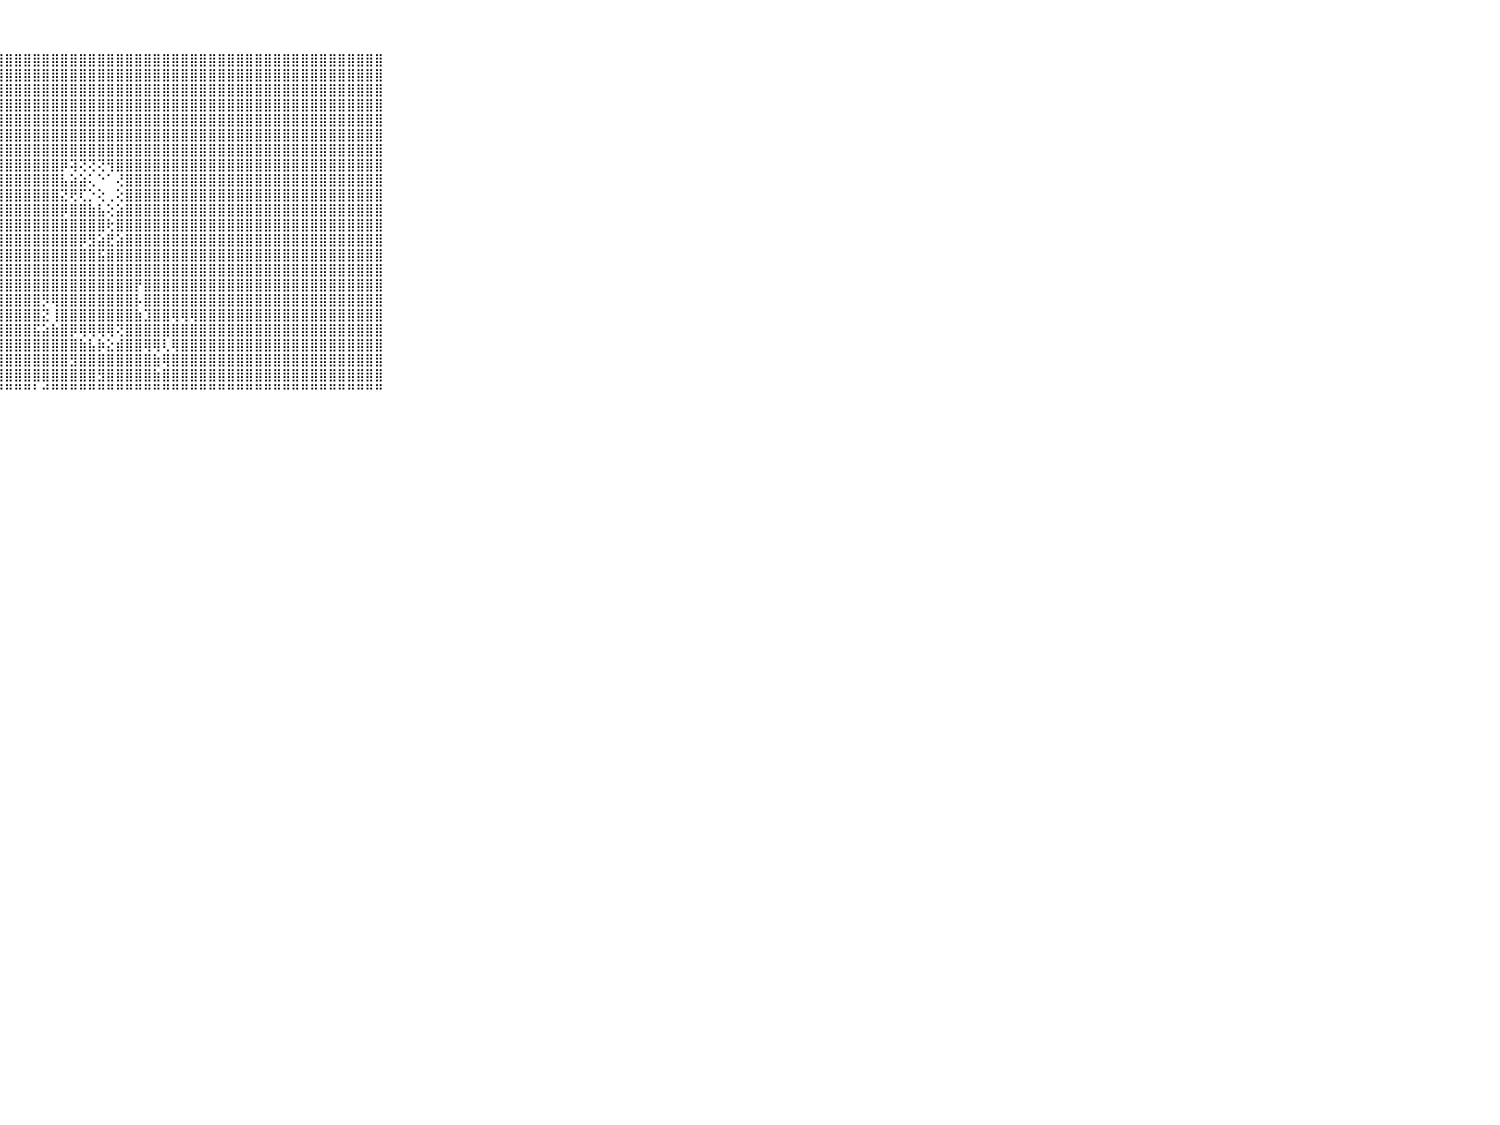

⠀⠀⠀⠀⠀⠀⠀⠀⠀⠀⠀⣿⣿⣿⣿⣿⣿⣿⣿⣿⣿⣿⡇⢕⣿⣿⣿⣿⣿⣿⣿⣿⣿⣿⣿⣿⣿⣿⣿⣿⣿⣿⣿⣿⣿⣿⣿⣿⣿⣿⣿⣿⣿⣿⣿⣿⣿⣿⣿⣿⣿⣿⣿⣿⣿⣿⣿⣿⣿⠀⠀⠀⠀⠀⠀⠀⠀⠀⠀⠀⠀
⠀⠀⠀⠀⠀⠀⠀⠀⠀⠀⠀⣿⣿⣿⣿⣿⣿⣿⣿⣿⣿⣿⡇⢕⣿⣿⣿⣿⣿⣿⣿⣿⣿⣿⣿⣿⣿⣿⣿⣿⣿⣿⣿⣿⣿⣿⣿⣿⣿⣿⣿⣿⣿⣿⣿⣿⣿⣿⣿⣿⣿⣿⣿⣿⣿⣿⣿⣿⣿⠀⠀⠀⠀⠀⠀⠀⠀⠀⠀⠀⠀
⠀⠀⠀⠀⠀⠀⠀⠀⠀⠀⠀⣿⣿⣿⣿⣿⣿⣿⣿⣿⣿⣿⡇⢕⣿⣿⣿⣿⣿⣿⣿⣿⣿⣿⣿⣿⣿⣿⣿⣿⣿⣿⣿⣿⣿⣿⣿⣿⣿⣿⣿⣿⣿⣿⣿⣿⣿⣿⣿⣿⣿⣿⣿⣿⣿⣿⣿⣿⣿⠀⠀⠀⠀⠀⠀⠀⠀⠀⠀⠀⠀
⠀⠀⠀⠀⠀⠀⠀⠀⠀⠀⠀⣿⣿⣿⣿⣿⣿⣿⣿⣿⣿⣿⡇⢜⣿⣿⣿⣿⣿⣿⣿⣿⣿⣿⣿⣿⣿⣿⣿⣿⣿⣿⣿⣿⣿⣿⣿⣿⣿⣿⣿⣿⣿⣿⣿⣿⣿⣿⣿⣿⣿⣿⣿⣿⣿⣿⣿⣿⣿⠀⠀⠀⠀⠀⠀⠀⠀⠀⠀⠀⠀
⠀⠀⠀⠀⠀⠀⠀⠀⠀⠀⠀⣿⣿⣿⣿⣿⣿⣿⣿⣿⣿⣿⣇⢕⢽⣿⣿⣿⣿⣿⣿⣿⣿⣿⣿⣿⣿⣿⣿⣿⣿⣿⣿⣿⣿⣿⣿⣿⣿⣿⣿⣿⣿⣿⣿⣿⣿⣿⣿⣿⣿⣿⣿⣿⣿⣿⣿⣿⣿⠀⠀⠀⠀⠀⠀⠀⠀⠀⠀⠀⠀
⠀⠀⠀⠀⠀⠀⠀⠀⠀⠀⠀⣿⣿⣿⣿⣿⣿⣿⣿⣿⣿⣿⣧⢕⢽⣿⣿⣿⣿⣿⣿⣿⣿⣿⣿⣿⣿⣿⣿⣿⣿⣿⣿⣿⣿⣿⣿⣿⣿⣿⣿⣿⣿⣿⣿⣿⣿⣿⣿⣿⣿⣿⣿⣿⣿⣿⣿⣿⣿⠀⠀⠀⠀⠀⠀⠀⠀⠀⠀⠀⠀
⠀⠀⠀⠀⠀⠀⠀⠀⠀⠀⠀⣿⣿⣿⣿⣿⣿⣿⣿⣿⣿⣿⣷⢕⢸⣿⣿⣿⣿⣿⣿⣿⣿⣿⣿⣿⣿⣿⣿⣿⣿⣿⣿⣿⣿⣿⣿⣿⣿⣿⣿⣿⣿⣿⣿⣿⣿⣿⣿⣿⣿⣿⣿⣿⣿⣿⣿⣿⣿⠀⠀⠀⠀⠀⠀⠀⠀⠀⠀⠀⠀
⠀⠀⠀⠀⠀⠀⠀⠀⠀⠀⠀⣿⣿⣿⣿⣿⣿⣿⣿⣿⣿⣿⣿⢕⢸⣿⣿⣿⣿⣿⣿⣿⣿⣿⡿⢽⢝⢝⢝⢻⣿⣿⣿⣿⣿⣿⣿⣿⣿⣿⣿⣿⣿⣿⣿⣿⣿⣿⣿⣿⣿⣿⣿⣿⣿⣿⣿⣿⣿⠀⠀⠀⠀⠀⠀⠀⠀⠀⠀⠀⠀
⠀⠀⠀⠀⠀⠀⠀⠀⠀⠀⠀⣿⣿⣿⣿⣿⣿⣿⣿⣿⣿⣿⣿⢕⢸⣿⣿⣿⣿⣿⣿⣿⣿⣿⣧⣵⣵⢅⠑⠁⢜⣿⣿⣿⣿⣿⣿⣿⣿⣿⣿⣿⣿⣿⣿⣿⣿⣿⣿⣿⣿⣿⣿⣿⣿⣿⣿⣿⣿⠀⠀⠀⠀⠀⠀⠀⠀⠀⠀⠀⠀
⠀⠀⠀⠀⠀⠀⠀⠀⠀⠀⠀⣿⣿⣿⣿⣿⣿⣿⣿⣿⣿⣿⣿⢕⢸⣿⣿⣿⣿⣿⣿⣿⣿⣿⣝⢟⢏⡑⢕⢀⢕⣿⣿⣿⣿⣿⣿⣿⣿⣿⣿⣿⣿⣿⣿⣿⣿⣿⣿⣿⣿⣿⣿⣿⣿⣿⣿⣿⣿⠀⠀⠀⠀⠀⠀⠀⠀⠀⠀⠀⠀
⠀⠀⠀⠀⠀⠀⠀⠀⠀⠀⠀⣿⣿⣿⣿⣿⣿⣿⣿⣿⣿⣿⣿⢕⢸⣿⣿⣿⣿⣿⣿⣿⣿⣿⡿⣿⣿⣷⣧⢕⣵⣿⣿⣿⣿⣿⣿⣿⣿⣿⣿⣿⣿⣿⣿⣿⣿⣿⣿⣿⣿⣿⣿⣿⣿⣿⣿⣿⣿⠀⠀⠀⠀⠀⠀⠀⠀⠀⠀⠀⠀
⠀⠀⠀⠀⠀⠀⠀⠀⠀⠀⠀⣿⣿⣿⣿⣿⣿⣿⣿⣿⣿⣿⣿⢕⢸⣿⣿⣿⣿⣿⣿⣿⣿⣿⣿⣿⣿⣿⣿⢗⣿⣿⣿⣿⣿⣿⣿⣿⣿⣿⣿⣿⣿⣿⣿⣿⣿⣿⣿⣿⣿⣿⣿⣿⣿⣿⣿⣿⣿⠀⠀⠀⠀⠀⠀⠀⠀⠀⠀⠀⠀
⠀⠀⠀⠀⠀⠀⠀⠀⠀⠀⠀⣿⣿⣿⣿⣿⣿⣿⣿⣿⣿⣿⣿⢕⢸⣿⣿⣿⣿⣿⣿⣿⣿⣿⣿⣿⡿⣻⣵⣟⣵⣿⣿⣿⣿⣿⣿⣿⣿⣿⣿⣿⣿⣿⣿⣿⣿⣿⣿⣿⣿⣿⣿⣿⣿⣿⣿⣿⣿⠀⠀⠀⠀⠀⠀⠀⠀⠀⠀⠀⠀
⠀⠀⠀⠀⠀⠀⠀⠀⠀⠀⠀⣿⣿⣿⣿⣿⣿⣿⣿⣿⣿⣿⣿⢕⢸⣿⣿⣿⣿⣿⣿⣿⣿⣿⣿⣿⣿⣿⣯⣿⣿⣿⣿⣿⣿⣿⣿⣿⣿⣿⣿⣿⣿⣿⣿⣿⣿⣿⣿⣿⣿⣿⣿⣿⣿⣿⣿⣿⣿⠀⠀⠀⠀⠀⠀⠀⠀⠀⠀⠀⠀
⠀⠀⠀⠀⠀⠀⠀⠀⠀⠀⠀⣿⣿⣿⣿⣿⣿⣿⣿⣿⣿⣿⣿⢕⢸⣿⣿⣿⣿⣿⣿⣿⣿⣿⣿⣿⣿⣿⣿⣿⣿⣿⣿⣿⣿⣿⣿⣿⣿⣿⣿⣿⣿⣿⣿⣿⣿⣿⣿⣿⣿⣿⣿⣿⣿⣿⣿⣿⣿⠀⠀⠀⠀⠀⠀⠀⠀⠀⠀⠀⠀
⠀⠀⠀⠀⠀⠀⠀⠀⠀⠀⠀⣿⣿⣿⣿⣿⣿⣿⣿⣿⣿⣿⣿⢕⢜⣿⣿⣿⣿⣿⣿⣿⣿⣿⣿⣿⣿⣿⣿⣿⣿⣿⡟⣿⣿⣿⣿⣿⣿⣿⣿⣿⣿⣿⣿⣿⣿⣿⣿⣿⣿⣿⣿⣿⣿⣿⣿⣿⣿⠀⠀⠀⠀⠀⠀⠀⠀⠀⠀⠀⠀
⠀⠀⠀⠀⠀⠀⠀⠀⠀⠀⠀⣿⣿⣿⣿⣿⣿⣿⣿⣿⣿⣿⣿⢕⢸⣿⣿⣿⣿⣿⣿⣿⡻⢿⣿⣿⣿⣿⣿⣿⣿⣿⡧⣿⣿⣿⣿⣿⣿⣿⣿⣿⣿⣿⣿⣿⣿⣿⣿⣿⣿⣿⣿⣿⣿⣿⣿⣿⣿⠀⠀⠀⠀⠀⠀⠀⠀⠀⠀⠀⠀
⠀⠀⠀⠀⠀⠀⠀⠀⠀⠀⠀⣿⣿⣿⣿⣿⣿⣿⣿⣿⣿⣿⣿⢕⢸⣿⣿⣿⣿⣿⣿⣿⣝⢸⣿⣿⣿⣿⣿⣿⣿⣿⣷⣹⣿⣿⢿⢿⢿⣿⣿⣿⣿⣿⣿⣿⣿⣿⣿⣿⣿⣿⣿⣿⣿⣿⣿⣿⣿⠀⠀⠀⠀⠀⠀⠀⠀⠀⠀⠀⠀
⠀⠀⠀⠀⠀⠀⠀⠀⠀⠀⠀⣿⣿⣿⣿⣿⣿⣿⣿⣿⣿⣿⣿⢕⢸⣿⣿⣿⣿⣿⣿⣯⣵⣷⣿⡿⢿⢿⢿⢿⢝⣿⣿⣿⣿⣿⣿⣿⣿⣿⣿⣿⣿⣿⣿⣿⣿⣿⣿⣿⣿⣿⣿⣿⣿⣿⣿⣿⣿⠀⠀⠀⠀⠀⠀⠀⠀⠀⠀⠀⠀
⠀⠀⠀⠀⠀⠀⠀⠀⠀⠀⠀⣿⣿⣿⣿⣿⣿⣿⣿⣿⣿⣿⣿⢕⢜⣿⣿⣿⣿⣿⣿⣿⣿⣿⣿⣿⣷⣧⡷⣕⣾⣿⣿⢿⢿⢇⢿⣿⣿⣿⣿⣿⣿⣿⣿⣿⣿⣿⣿⣿⣿⣿⣿⣿⣿⣿⣿⣿⣿⠀⠀⠀⠀⠀⠀⠀⠀⠀⠀⠀⠀
⠀⠀⠀⠀⠀⠀⠀⠀⠀⠀⠀⢸⣿⣽⣽⣿⣿⣿⣿⣿⣿⣿⣿⢕⢜⣿⣿⣿⣿⣿⣿⣿⣿⣿⣿⣻⣿⣿⣿⣿⣿⣿⣿⣿⣷⢿⣿⣿⣿⣿⣿⣿⣿⣿⣿⣿⣿⣿⣿⣿⣿⣿⣿⣿⣿⣿⣿⣿⣿⠀⠀⠀⠀⠀⠀⠀⠀⠀⠀⠀⠀
⠀⠀⠀⠀⠀⠀⠀⠀⠀⠀⠀⢸⣿⣿⣿⣿⣿⣿⣿⣿⣿⣿⣯⢕⢕⣿⣿⣿⣿⣿⣿⣿⣿⣿⣿⣿⣿⣿⣻⣿⣿⣿⣿⣿⣷⣿⣿⣿⣿⣿⣿⣿⣿⣿⣿⣿⣿⣿⣿⣿⣿⣿⣿⣿⣿⣿⣿⣿⣿⠀⠀⠀⠀⠀⠀⠀⠀⠀⠀⠀⠀
⠀⠀⠀⠀⠀⠀⠀⠀⠀⠀⠀⠙⠛⠛⠛⠓⠛⠛⠛⠛⠛⠙⠓⠑⠑⠛⠛⠛⠛⠛⠛⠃⠚⠛⠛⠛⠛⠛⠛⠛⠛⠛⠛⠛⠛⠛⠛⠛⠛⠛⠛⠛⠛⠛⠛⠛⠛⠛⠛⠛⠛⠛⠛⠛⠛⠛⠛⠛⠛⠀⠀⠀⠀⠀⠀⠀⠀⠀⠀⠀⠀